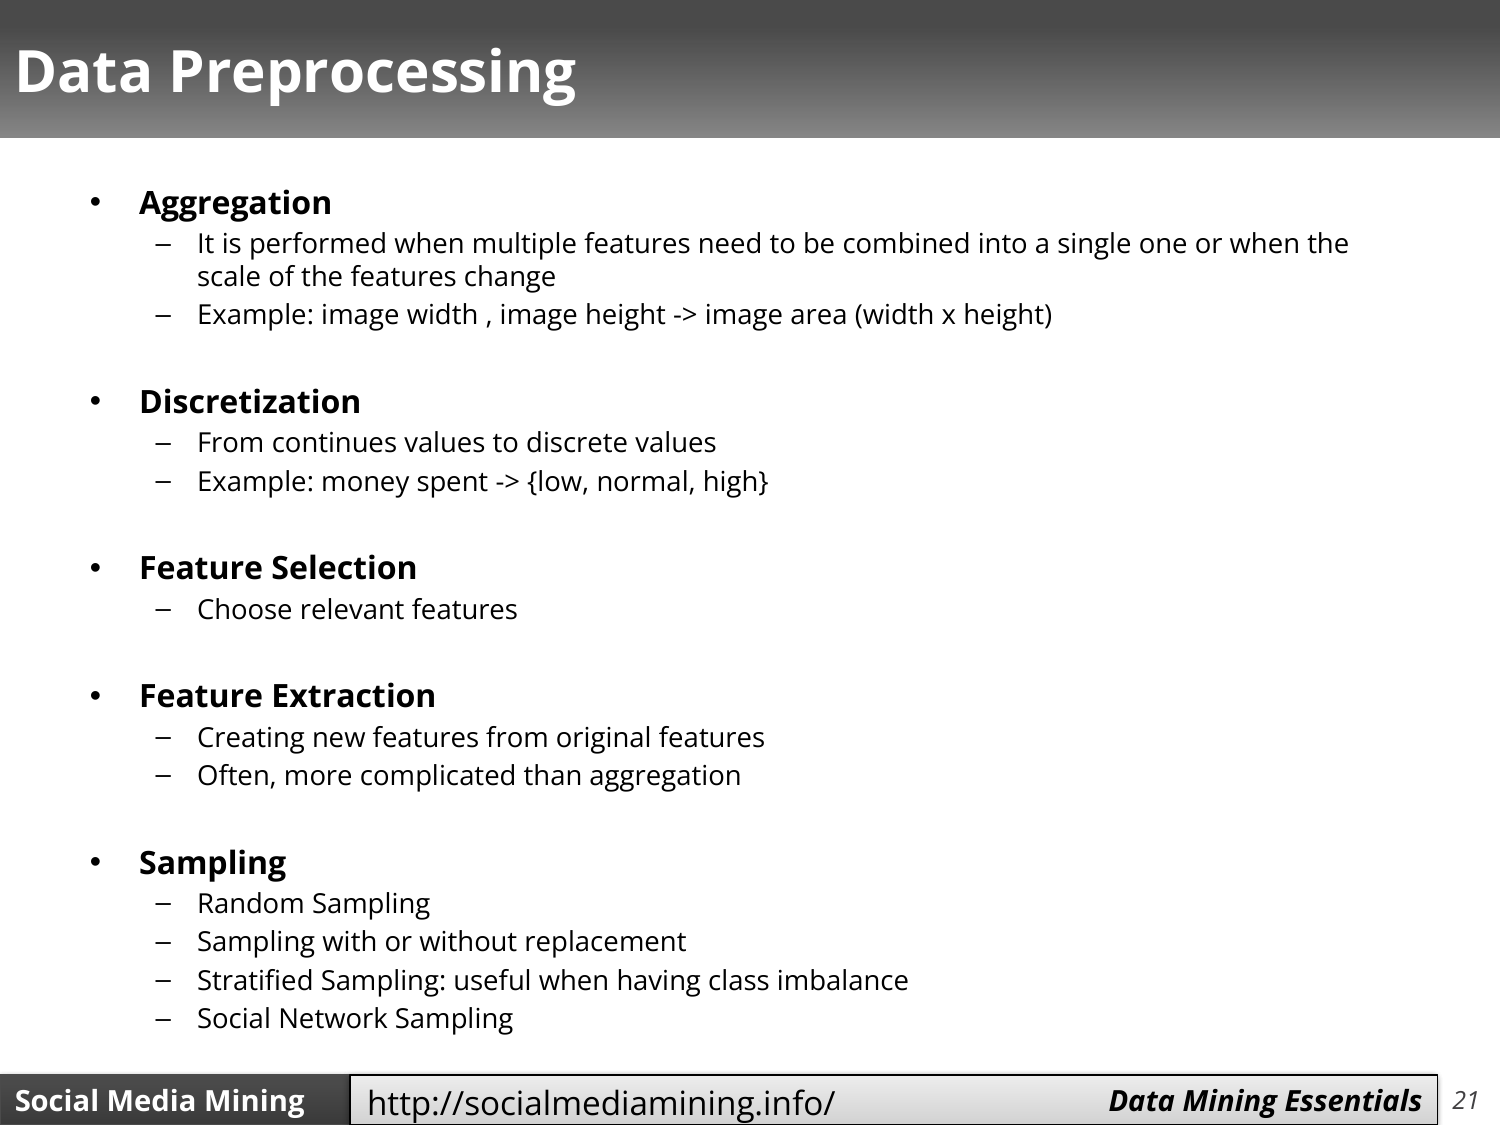

# Data Preprocessing
Aggregation
It is performed when multiple features need to be combined into a single one or when the scale of the features change
Example: image width , image height -> image area (width x height)

Discretization
From continues values to discrete values
Example: money spent -> {low, normal, high}

Feature Selection
Choose relevant features

Feature Extraction
Creating new features from original features
Often, more complicated than aggregation

Sampling
Random Sampling
Sampling with or without replacement
Stratified Sampling: useful when having class imbalance
Social Network Sampling